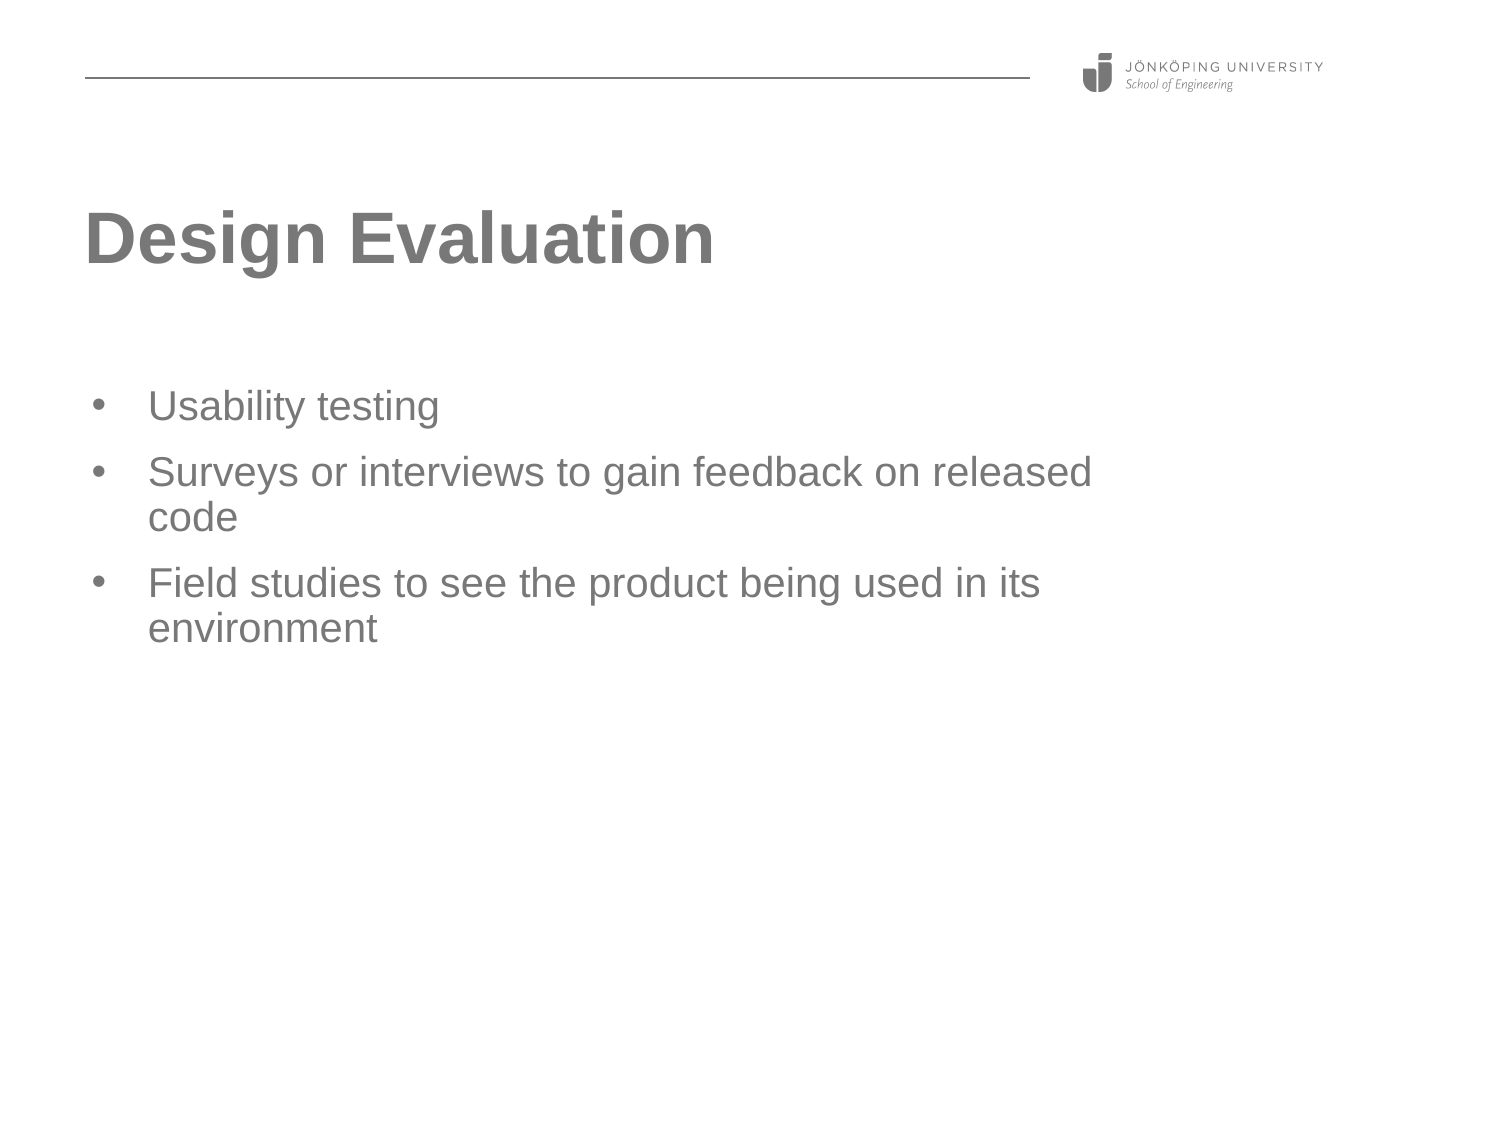

# Design Evaluation
Usability testing
Surveys or interviews to gain feedback on released code
Field studies to see the product being used in its environment